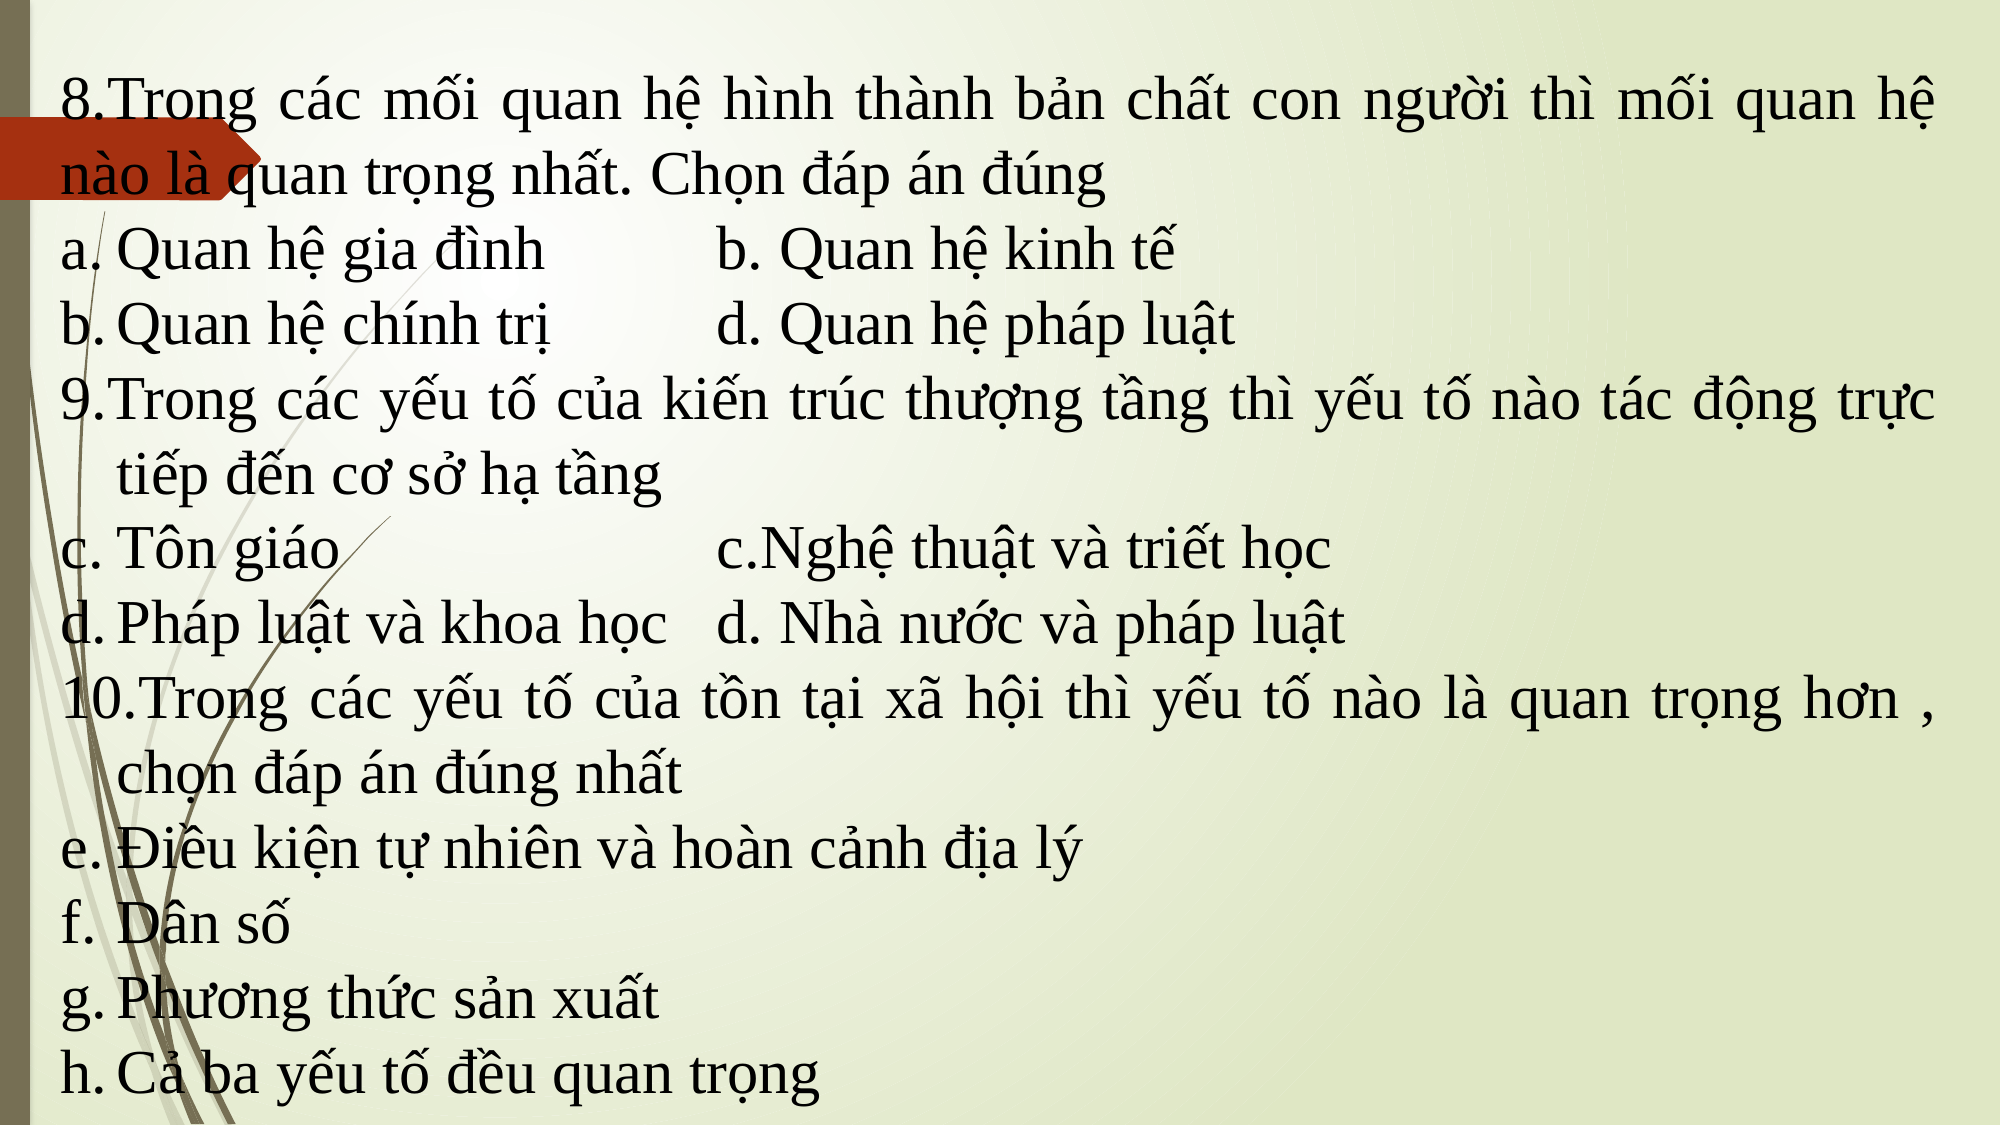

8.Trong các mối quan hệ hình thành bản chất con người thì mối quan hệ nào là quan trọng nhất. Chọn đáp án đúng
Quan hệ gia đình		b. Quan hệ kinh tế
Quan hệ chính trị		d. Quan hệ pháp luật
9.Trong các yếu tố của kiến trúc thượng tầng thì yếu tố nào tác động trực tiếp đến cơ sở hạ tầng
Tôn giáo			c.Nghệ thuật và triết học
Pháp luật và khoa học	d. Nhà nước và pháp luật
10.Trong các yếu tố của tồn tại xã hội thì yếu tố nào là quan trọng hơn , chọn đáp án đúng nhất
Điều kiện tự nhiên và hoàn cảnh địa lý
Dân số
Phương thức sản xuất
Cả ba yếu tố đều quan trọng